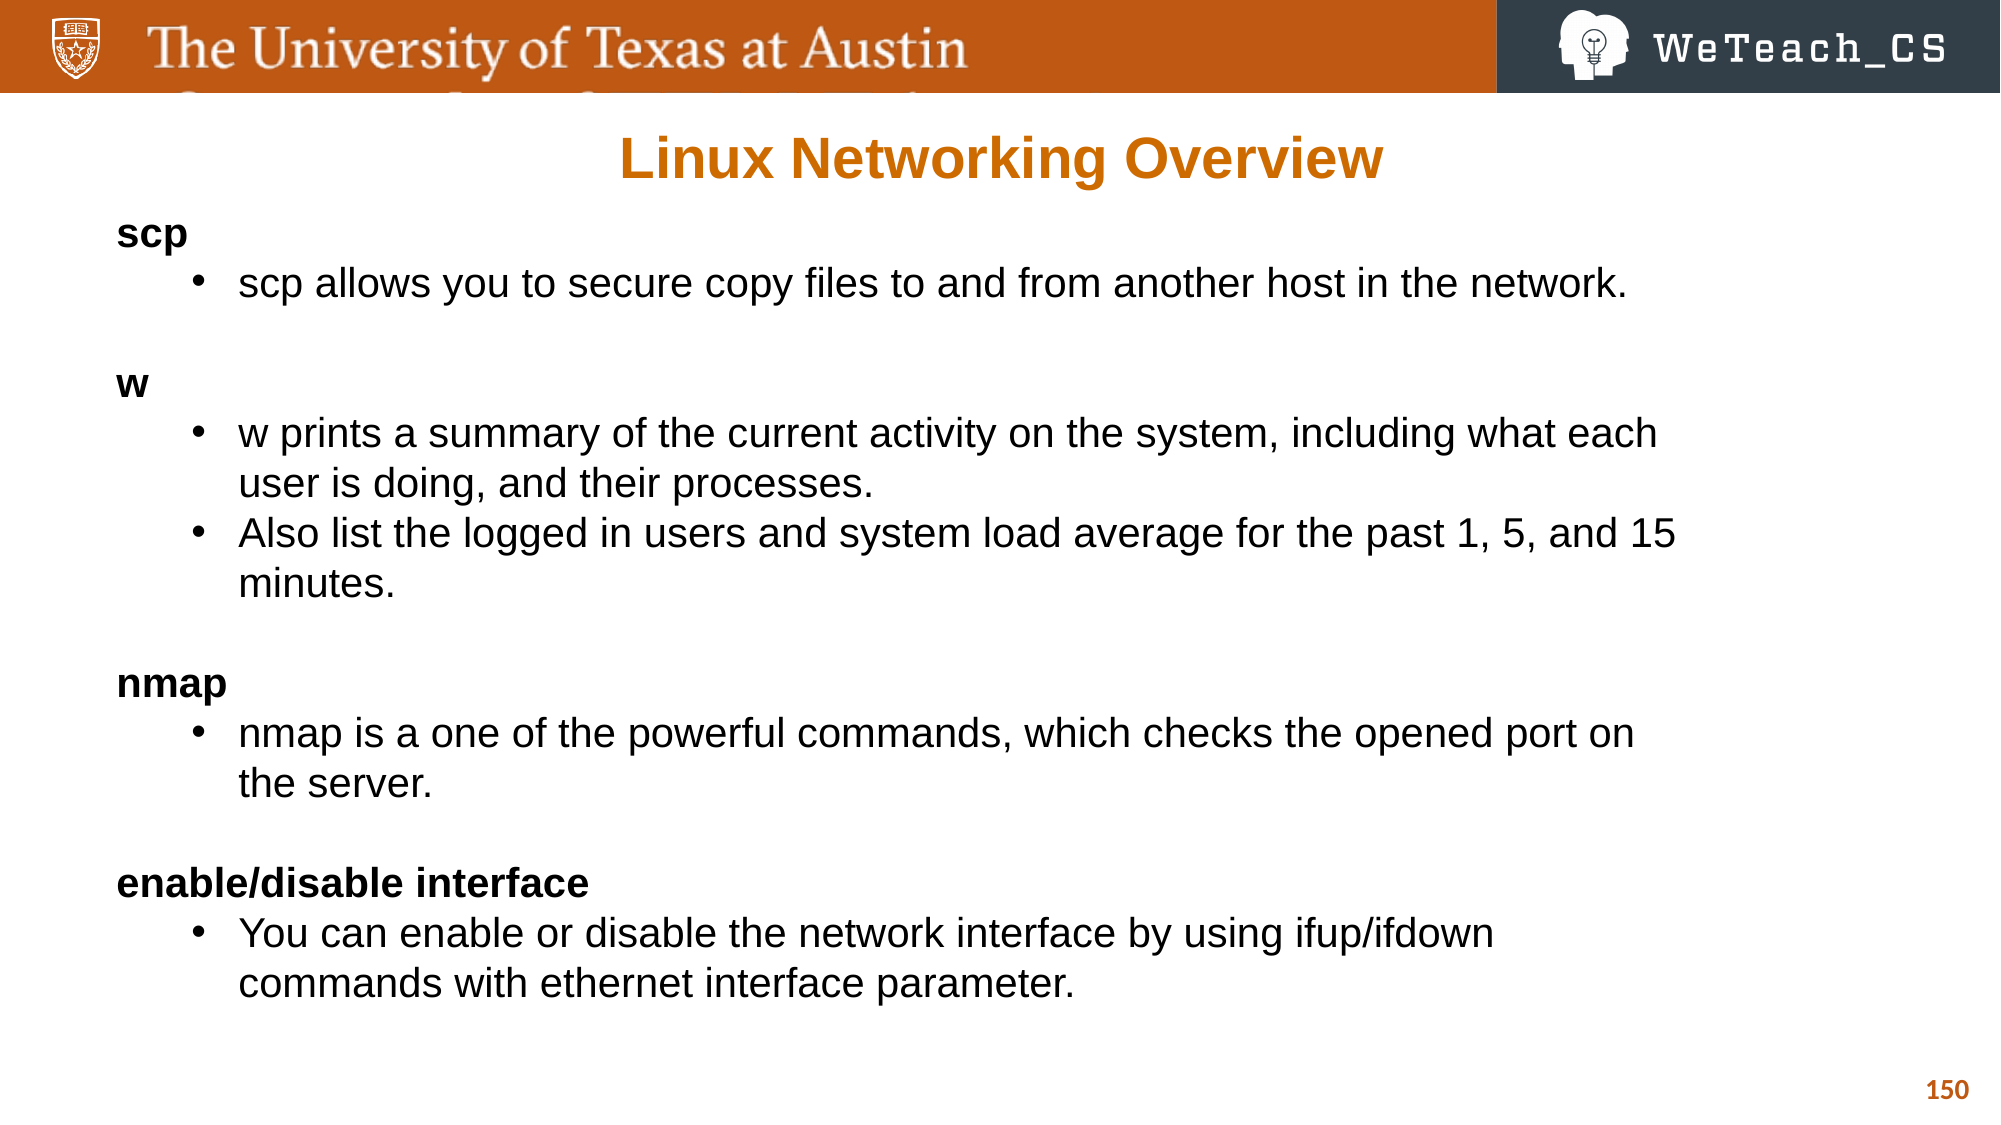

Linux Networking Overview
scp
scp allows you to secure copy files to and from another host in the network.

w
w prints a summary of the current activity on the system, including what each user is doing, and their processes.
Also list the logged in users and system load average for the past 1, 5, and 15 minutes.

nmap
nmap is a one of the powerful commands, which checks the opened port on the server.

enable/disable interface
You can enable or disable the network interface by using ifup/ifdown commands with ethernet interface parameter.